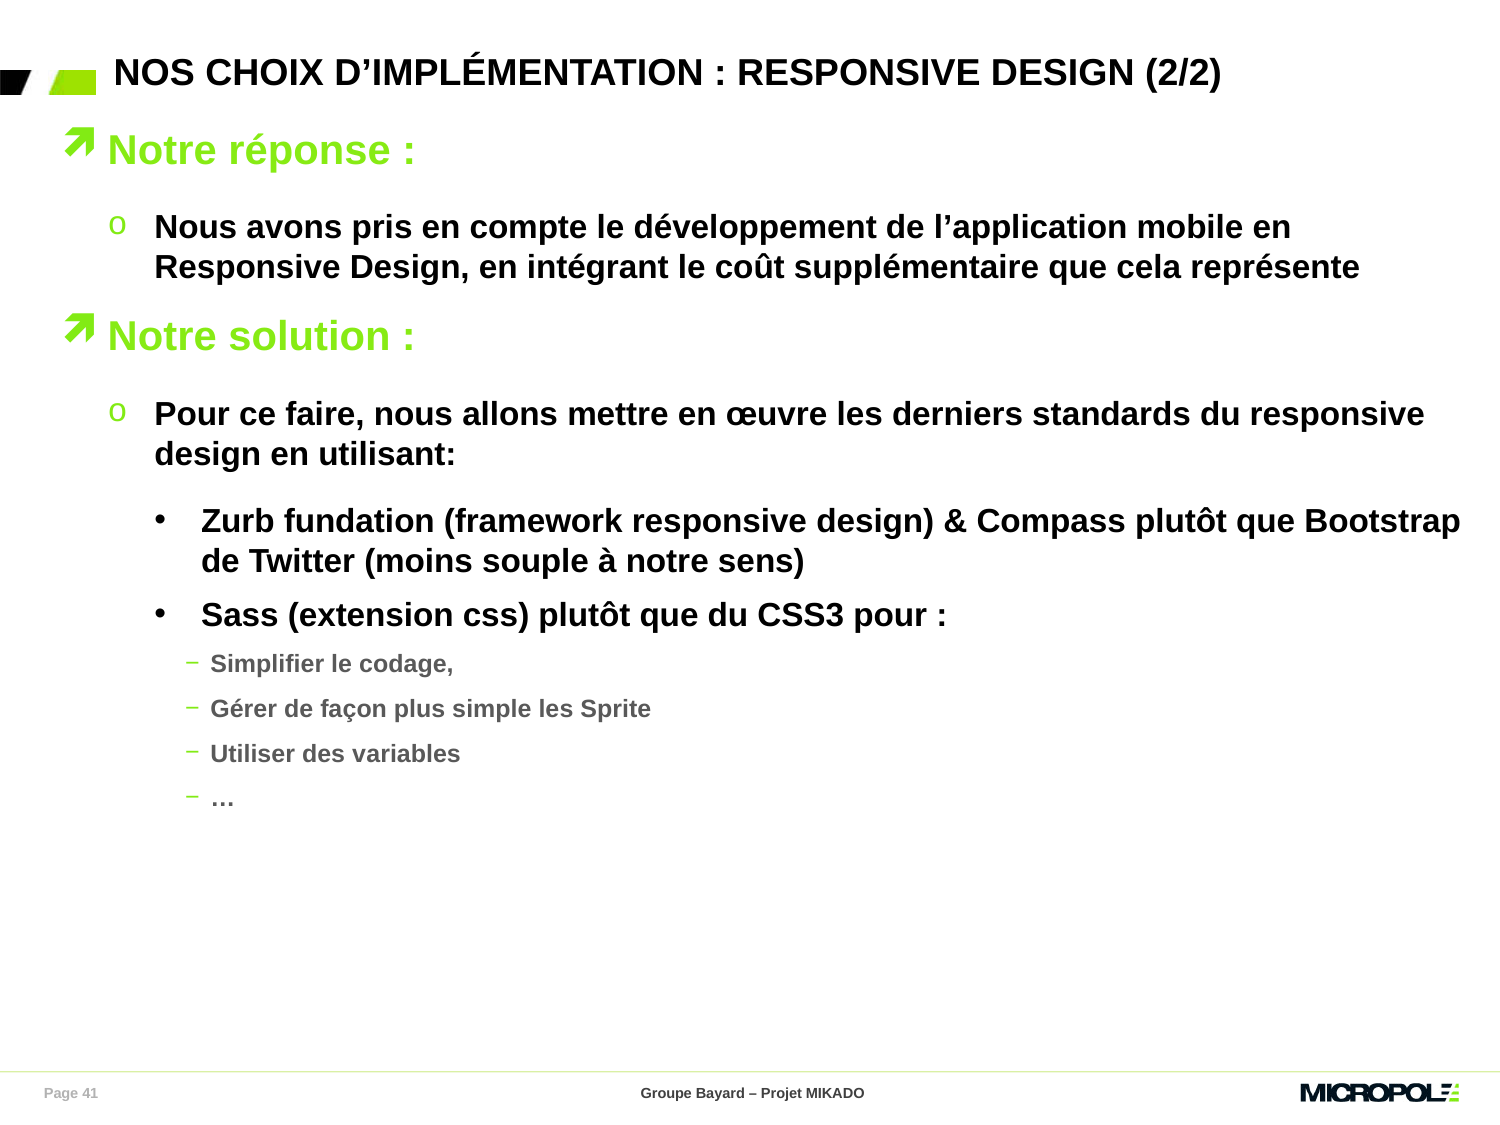

# nos choix d’implémentation : Responsive Design (2/2)
Notre réponse :
Nous avons pris en compte le développement de l’application mobile en Responsive Design, en intégrant le coût supplémentaire que cela représente
Notre solution :
Pour ce faire, nous allons mettre en œuvre les derniers standards du responsive design en utilisant:
Zurb fundation (framework responsive design) & Compass plutôt que Bootstrap de Twitter (moins souple à notre sens)
Sass (extension css) plutôt que du CSS3 pour :
Simplifier le codage,
Gérer de façon plus simple les Sprite
Utiliser des variables
…
Page 41
Groupe Bayard – Projet MIKADO